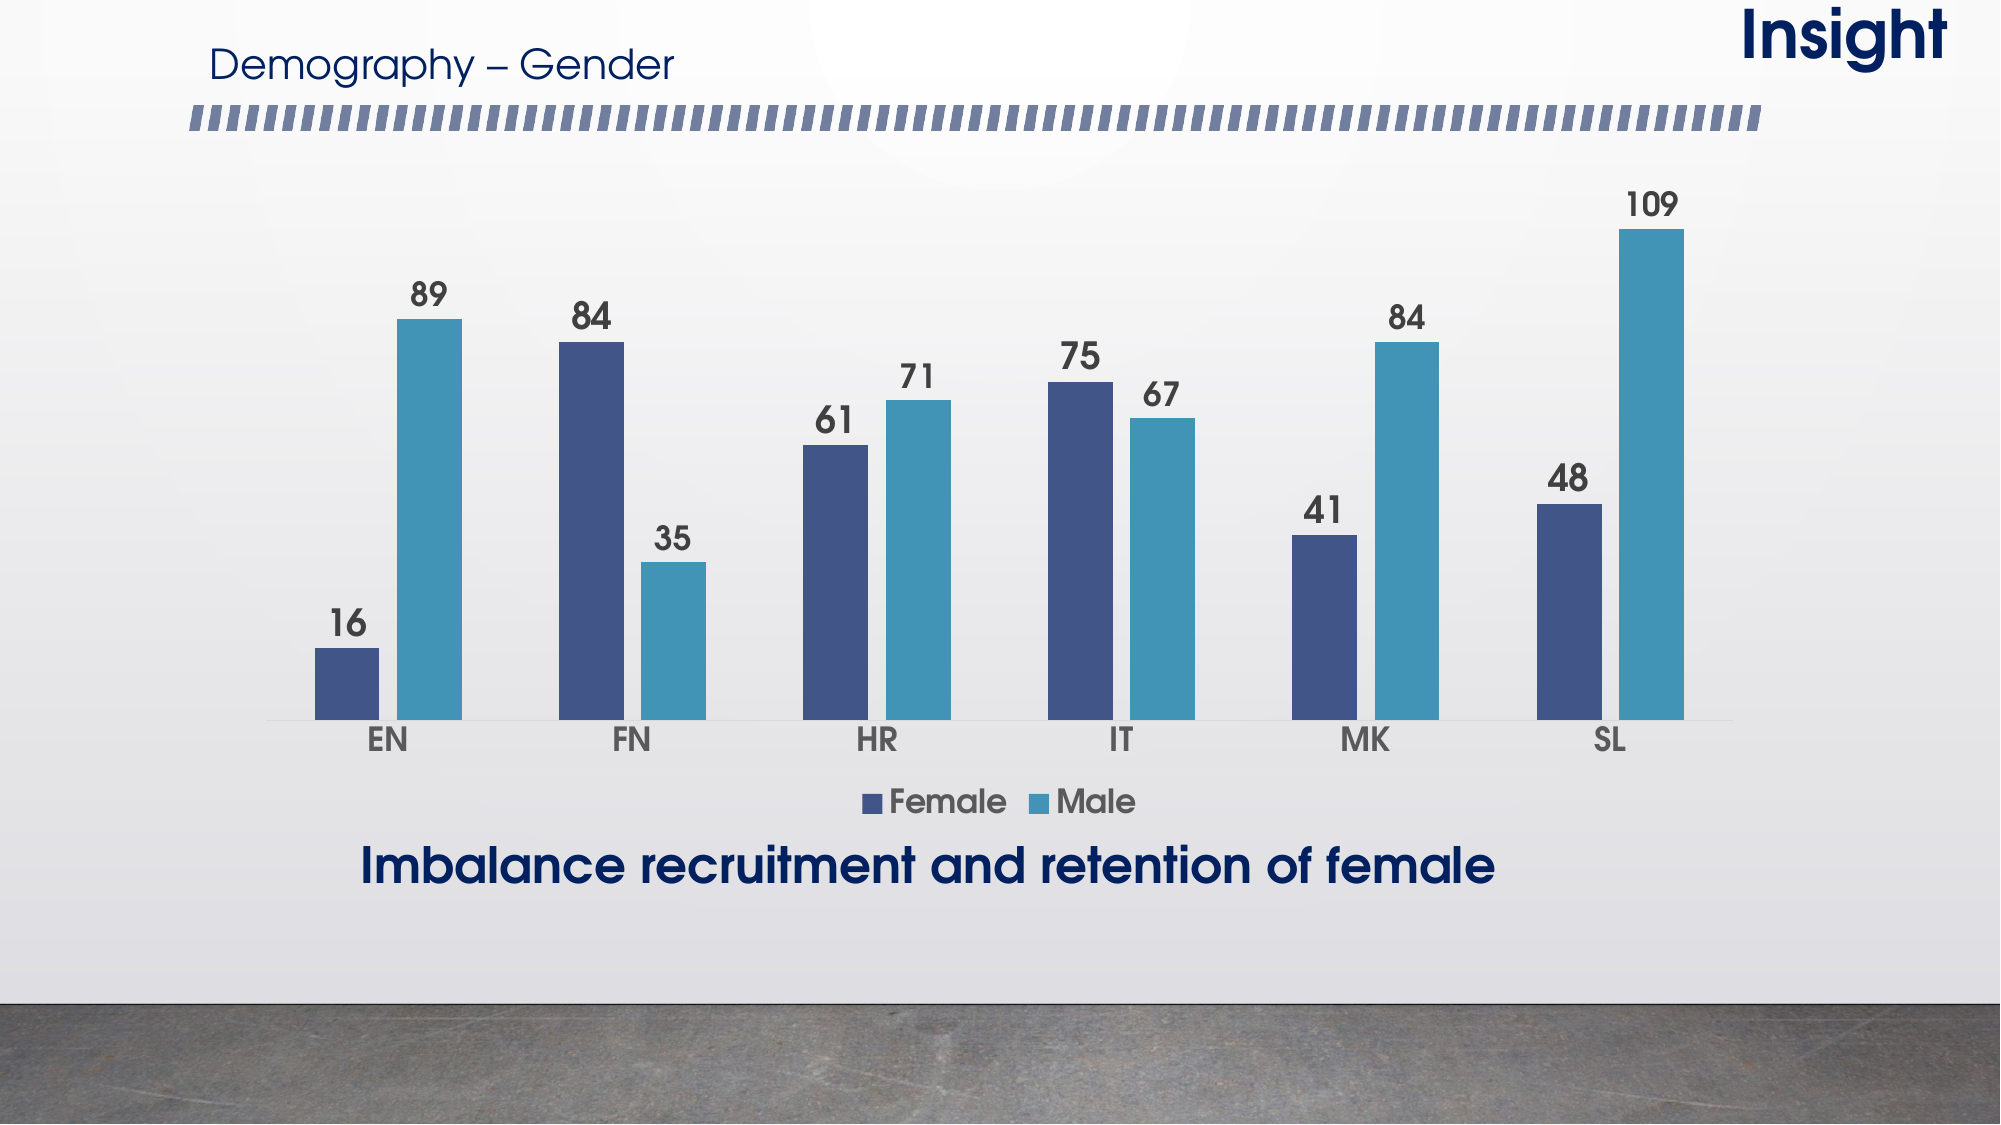

Insight
# Demography – Gender

### Chart

| Category | Female | Male |
|---|---|---|
| EN | 16.0 | 89.0 |
| FN | 84.0 | 35.0 |
| HR | 61.0 | 71.0 |
| IT | 75.0 | 67.0 |
| MK | 41.0 | 84.0 |
| SL | 48.0 | 109.0 |
Imbalance recruitment and retention of female